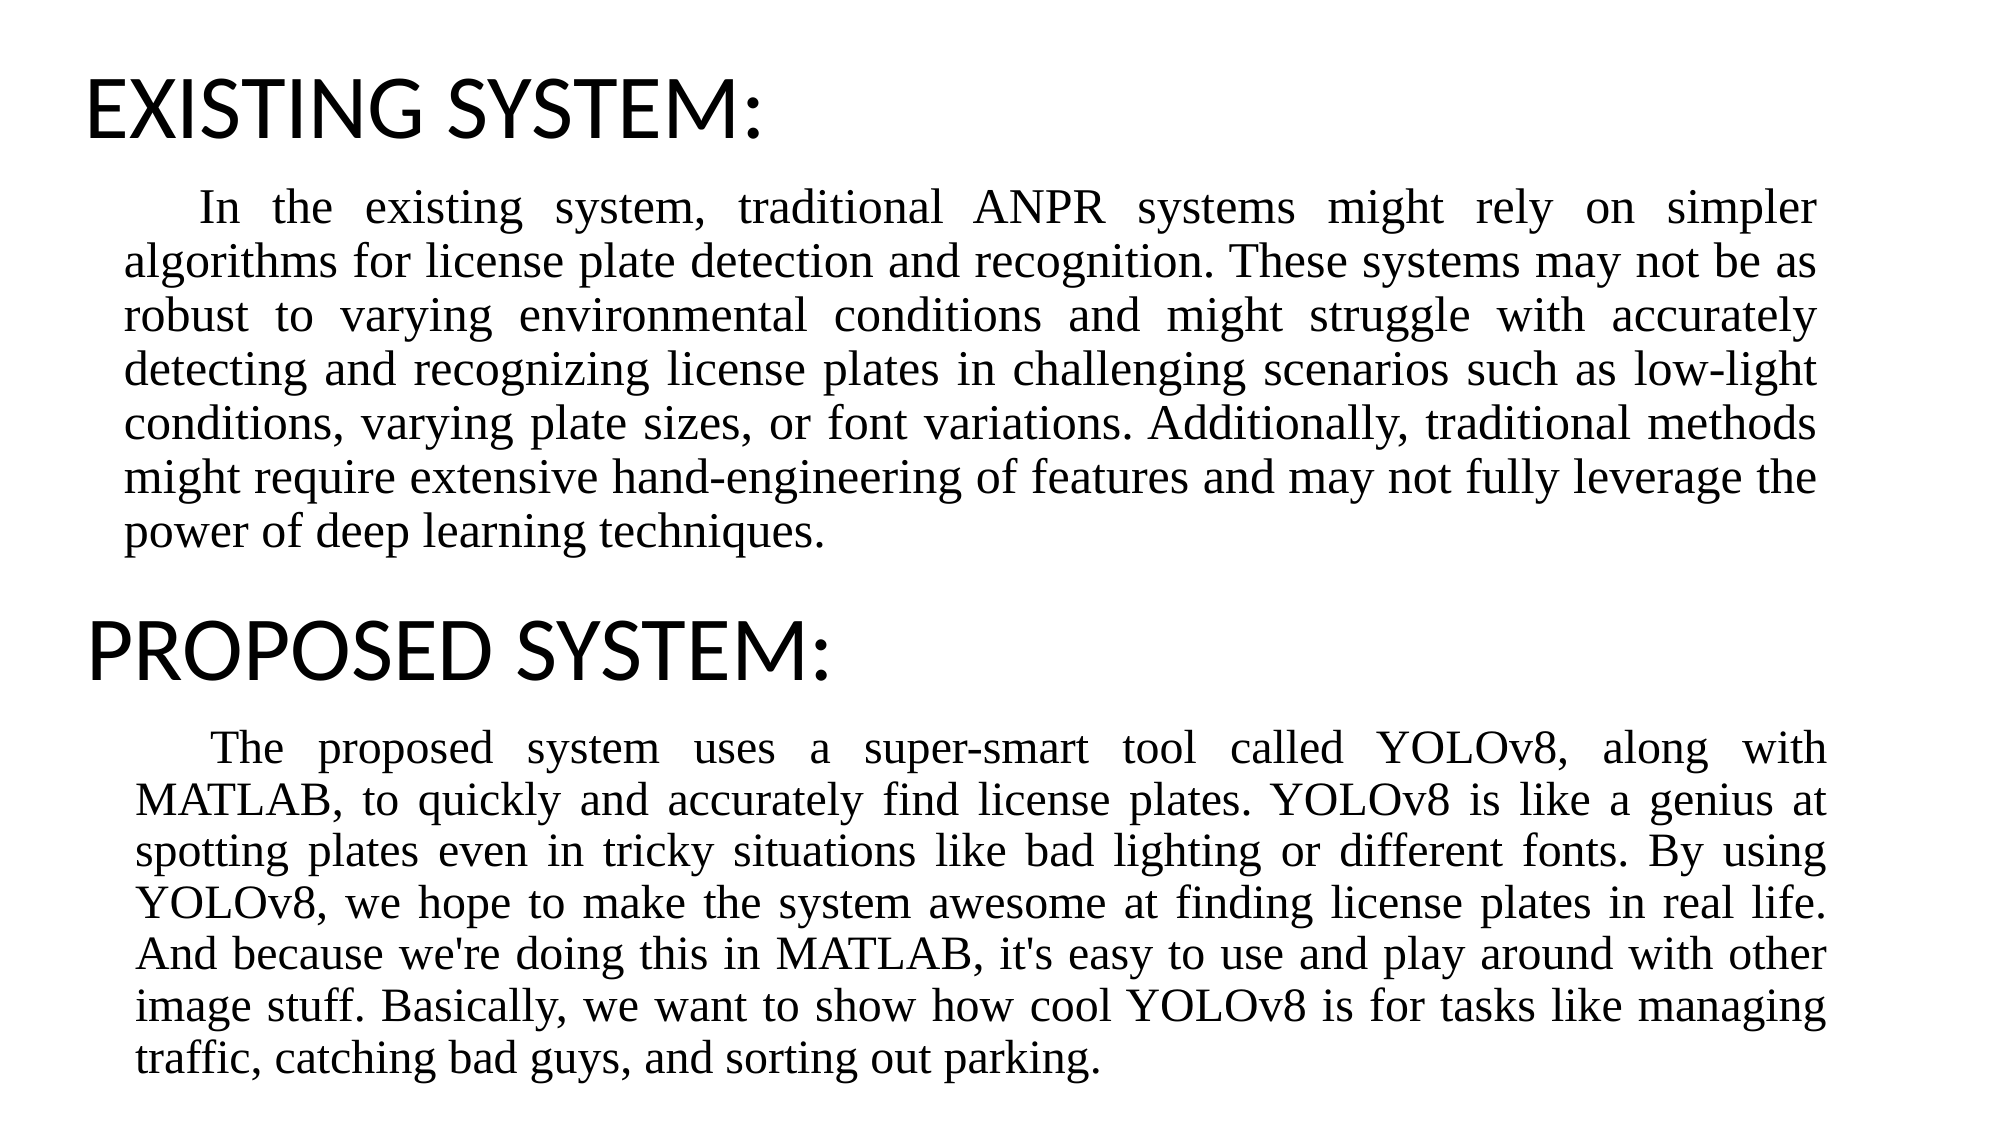

# EXISTING SYSTEM:
In the existing system, traditional ANPR systems might rely on simpler algorithms for license plate detection and recognition. These systems may not be as robust to varying environmental conditions and might struggle with accurately detecting and recognizing license plates in challenging scenarios such as low-light conditions, varying plate sizes, or font variations. Additionally, traditional methods might require extensive hand-engineering of features and may not fully leverage the power of deep learning techniques.

PROPOSED SYSTEM:
The proposed system uses a super-smart tool called YOLOv8, along with MATLAB, to quickly and accurately find license plates. YOLOv8 is like a genius at spotting plates even in tricky situations like bad lighting or different fonts. By using YOLOv8, we hope to make the system awesome at finding license plates in real life. And because we're doing this in MATLAB, it's easy to use and play around with other image stuff. Basically, we want to show how cool YOLOv8 is for tasks like managing traffic, catching bad guys, and sorting out parking.